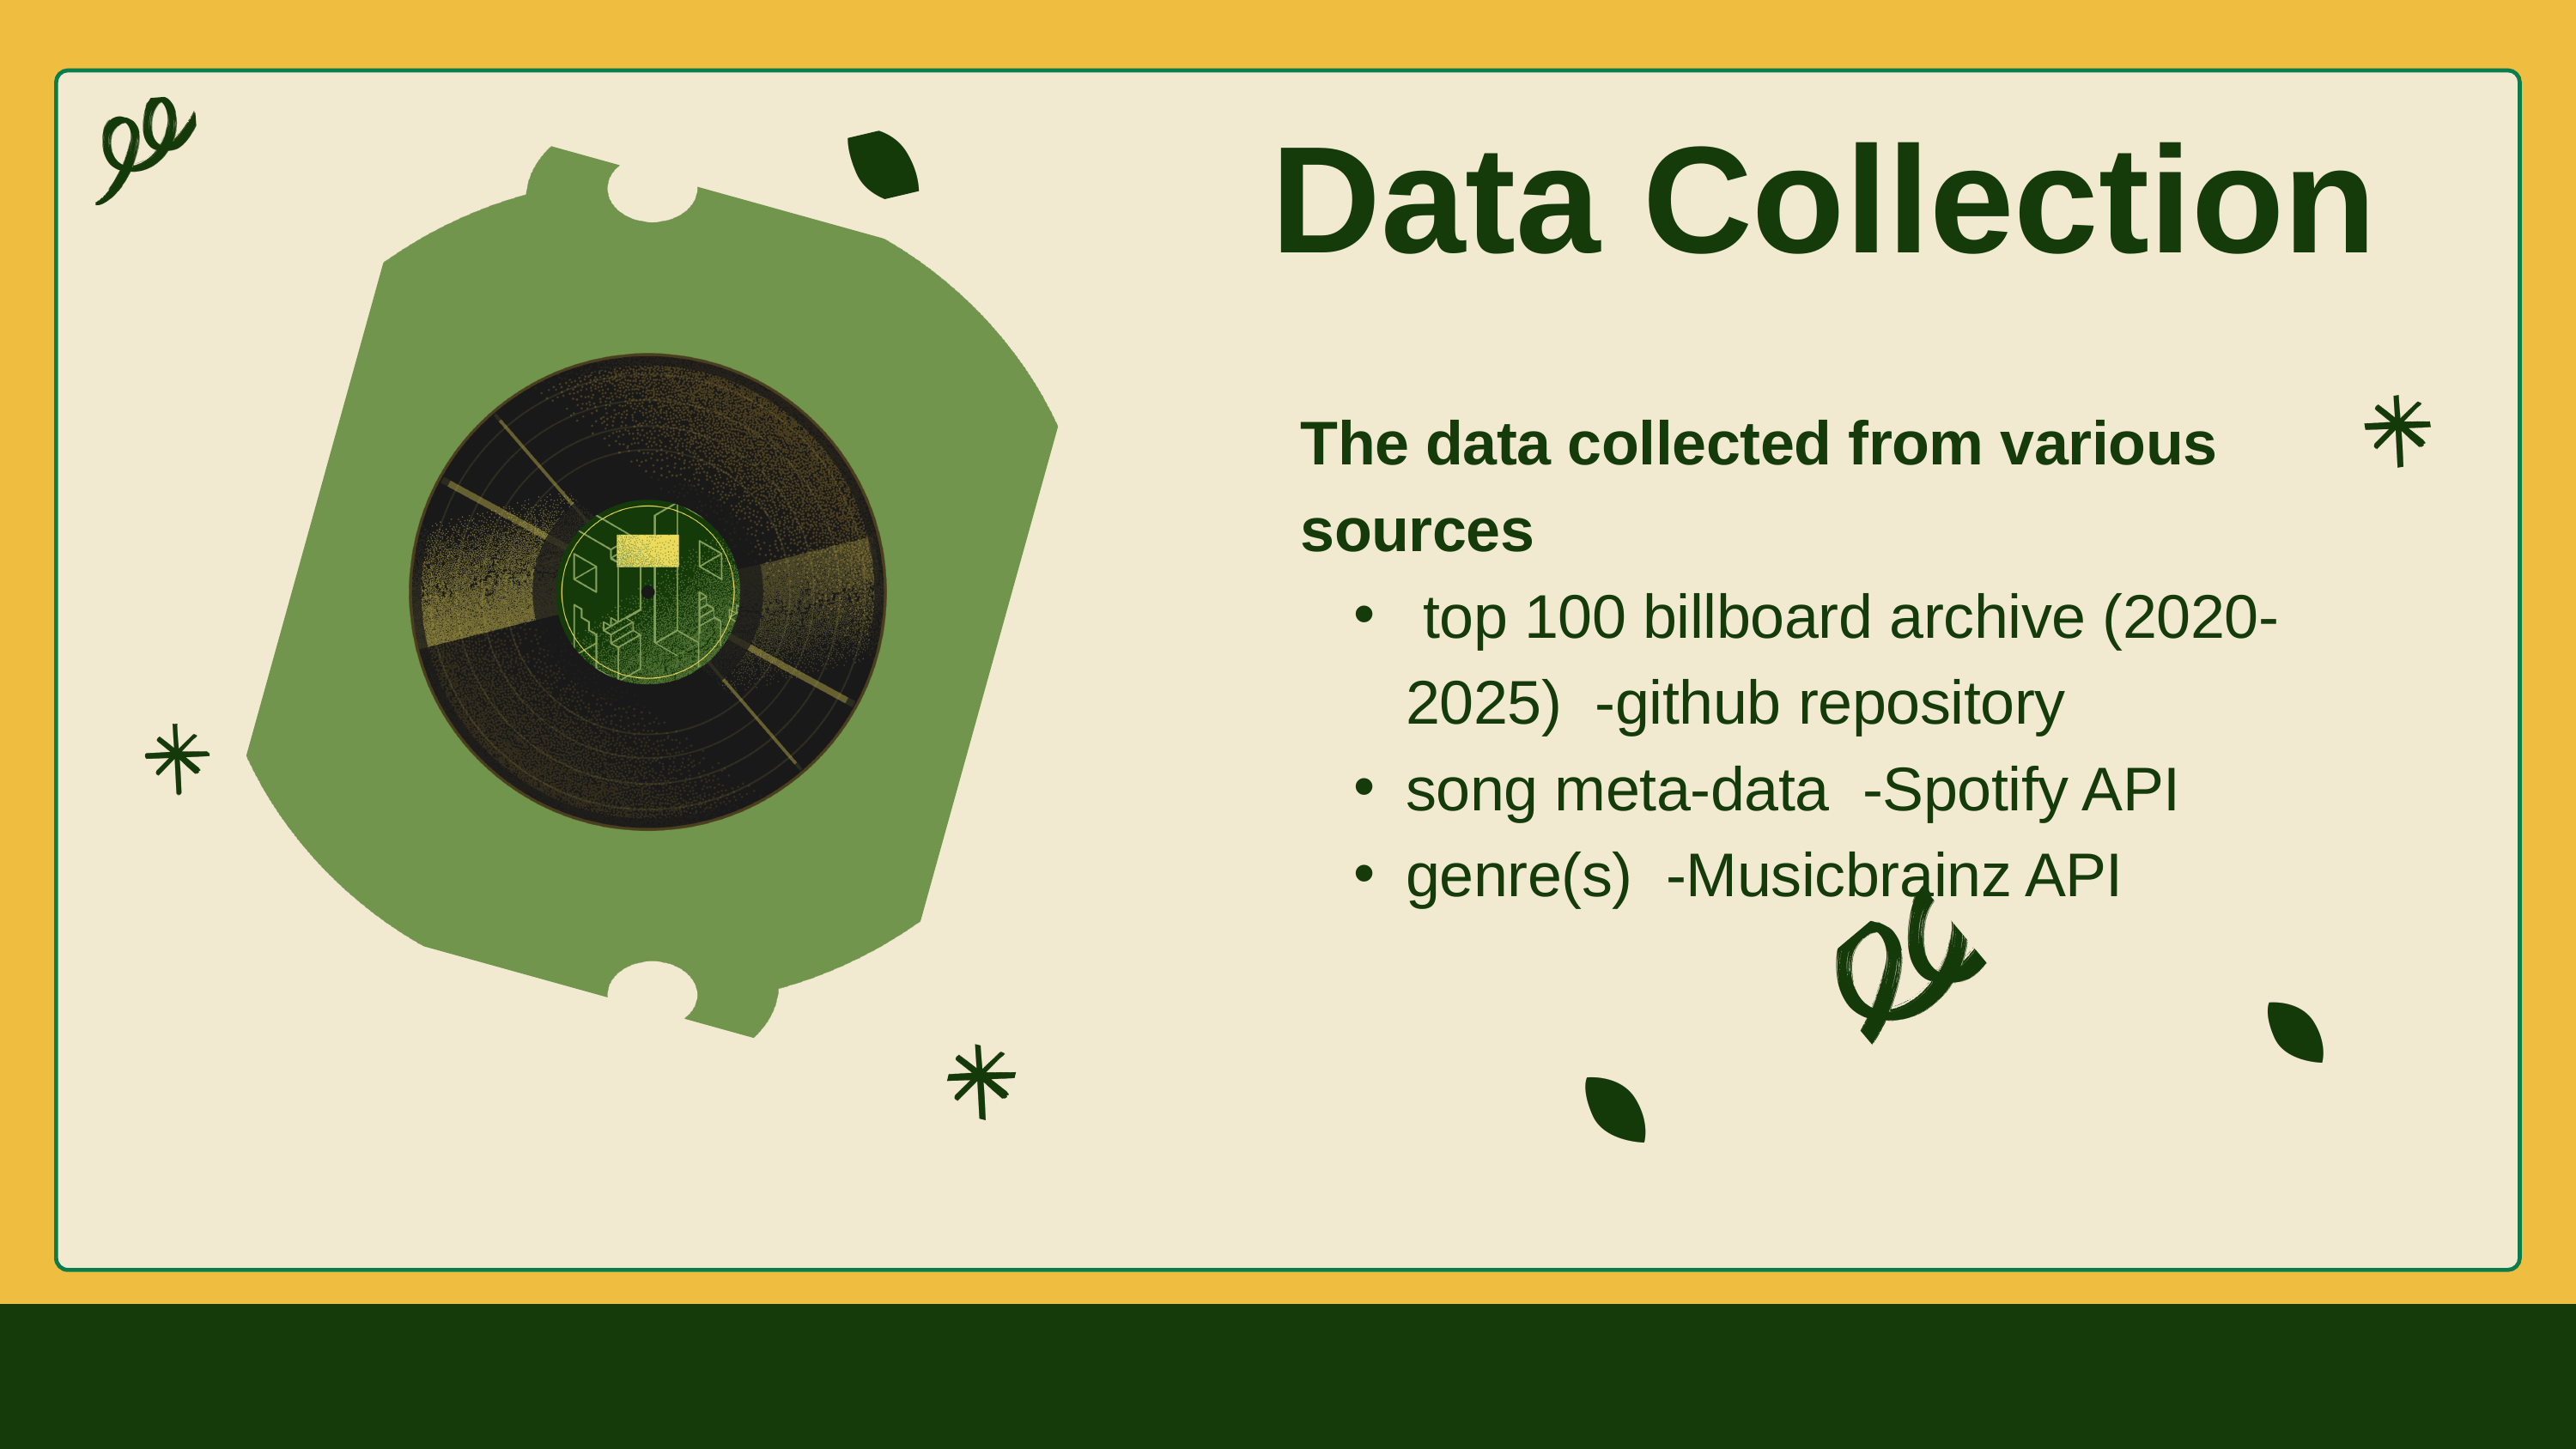

Data Collection
The data collected from various sources
 top 100 billboard archive (2020-2025)  -github repository
song meta-data  -Spotify API
genre(s)  -Musicbrainz API